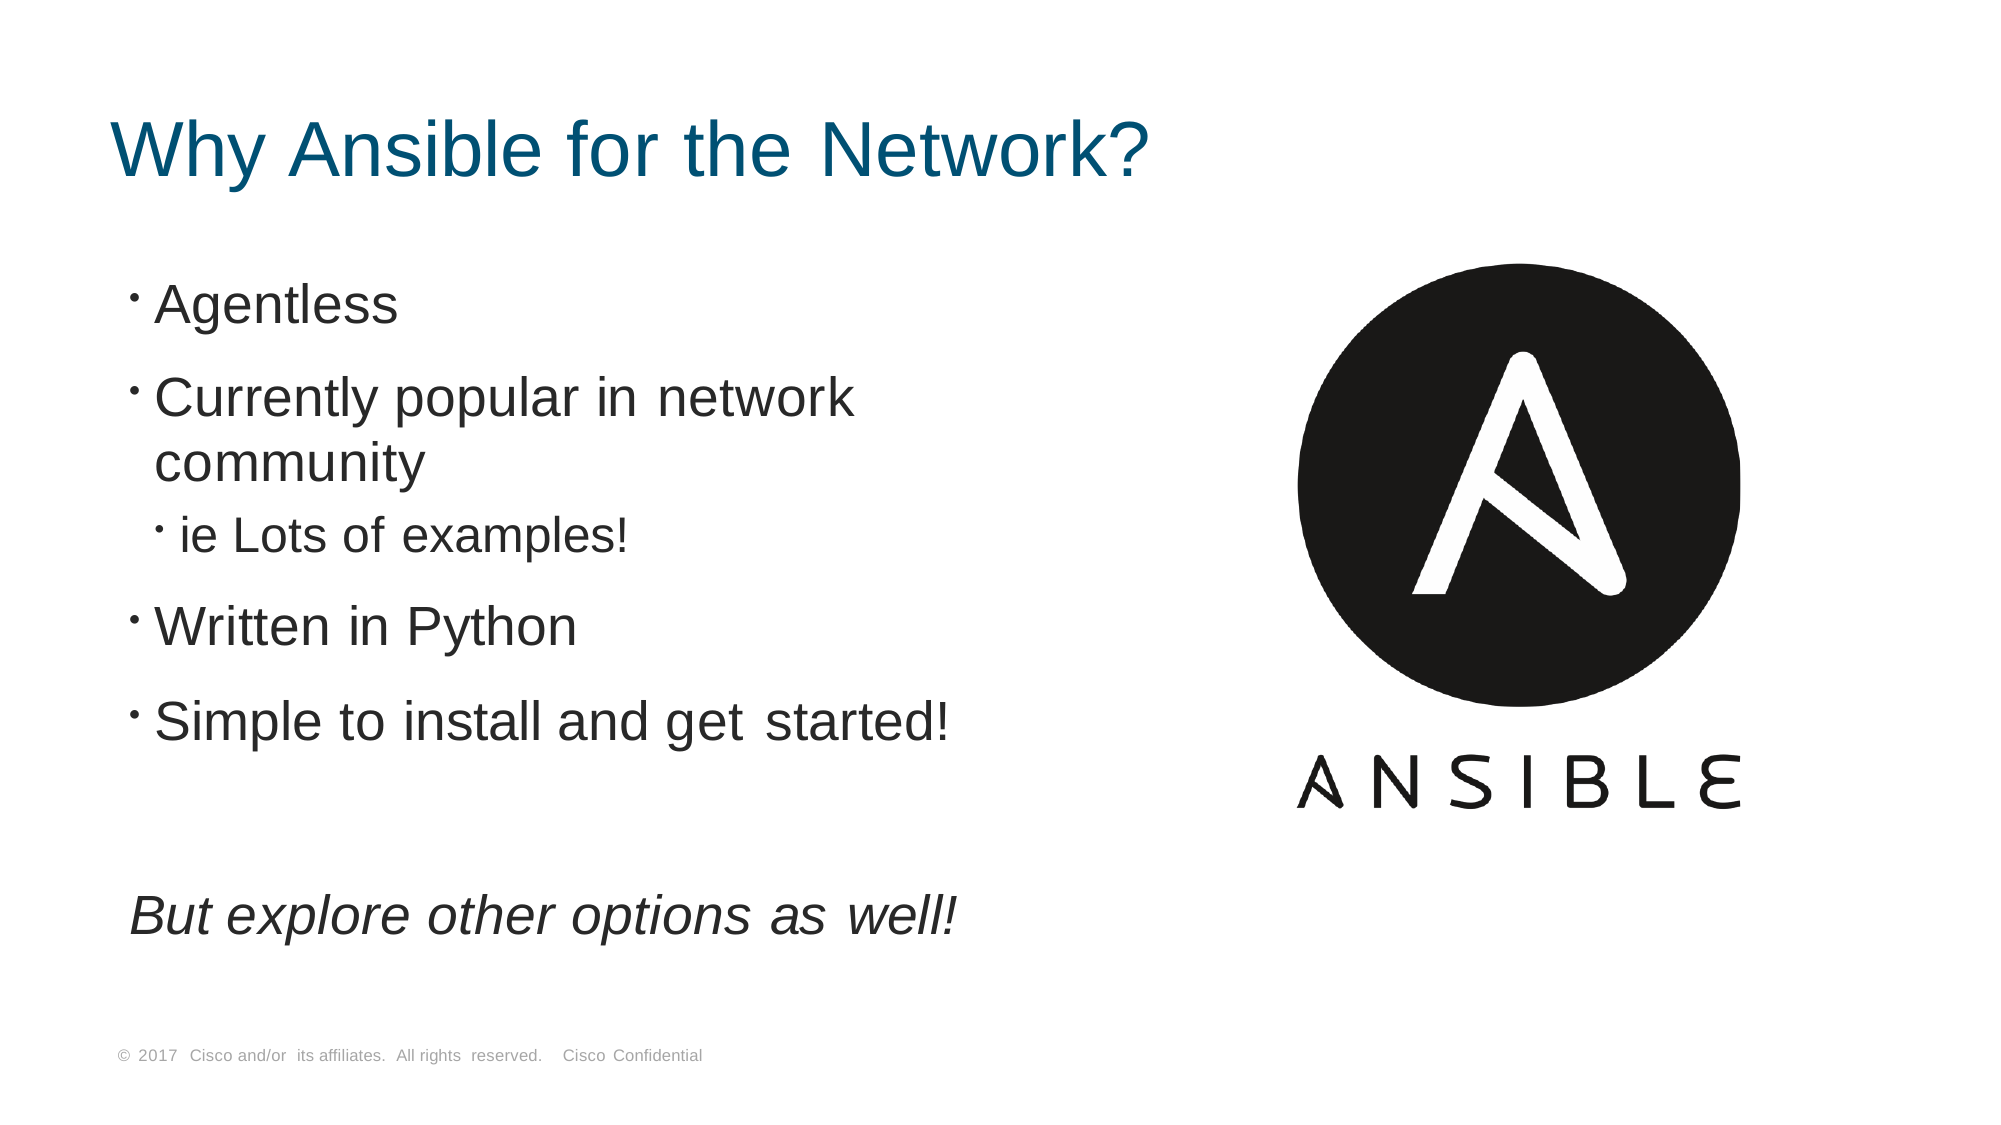

# Why Ansible for the Network?
Agentless
Currently popular in network
community
ie Lots of examples!
Written in Python
Simple to install and get started!

But explore other options as well!

© 2017  Cisco and/or  its affiliates.  All rights  reserved.    Cisco Confidential